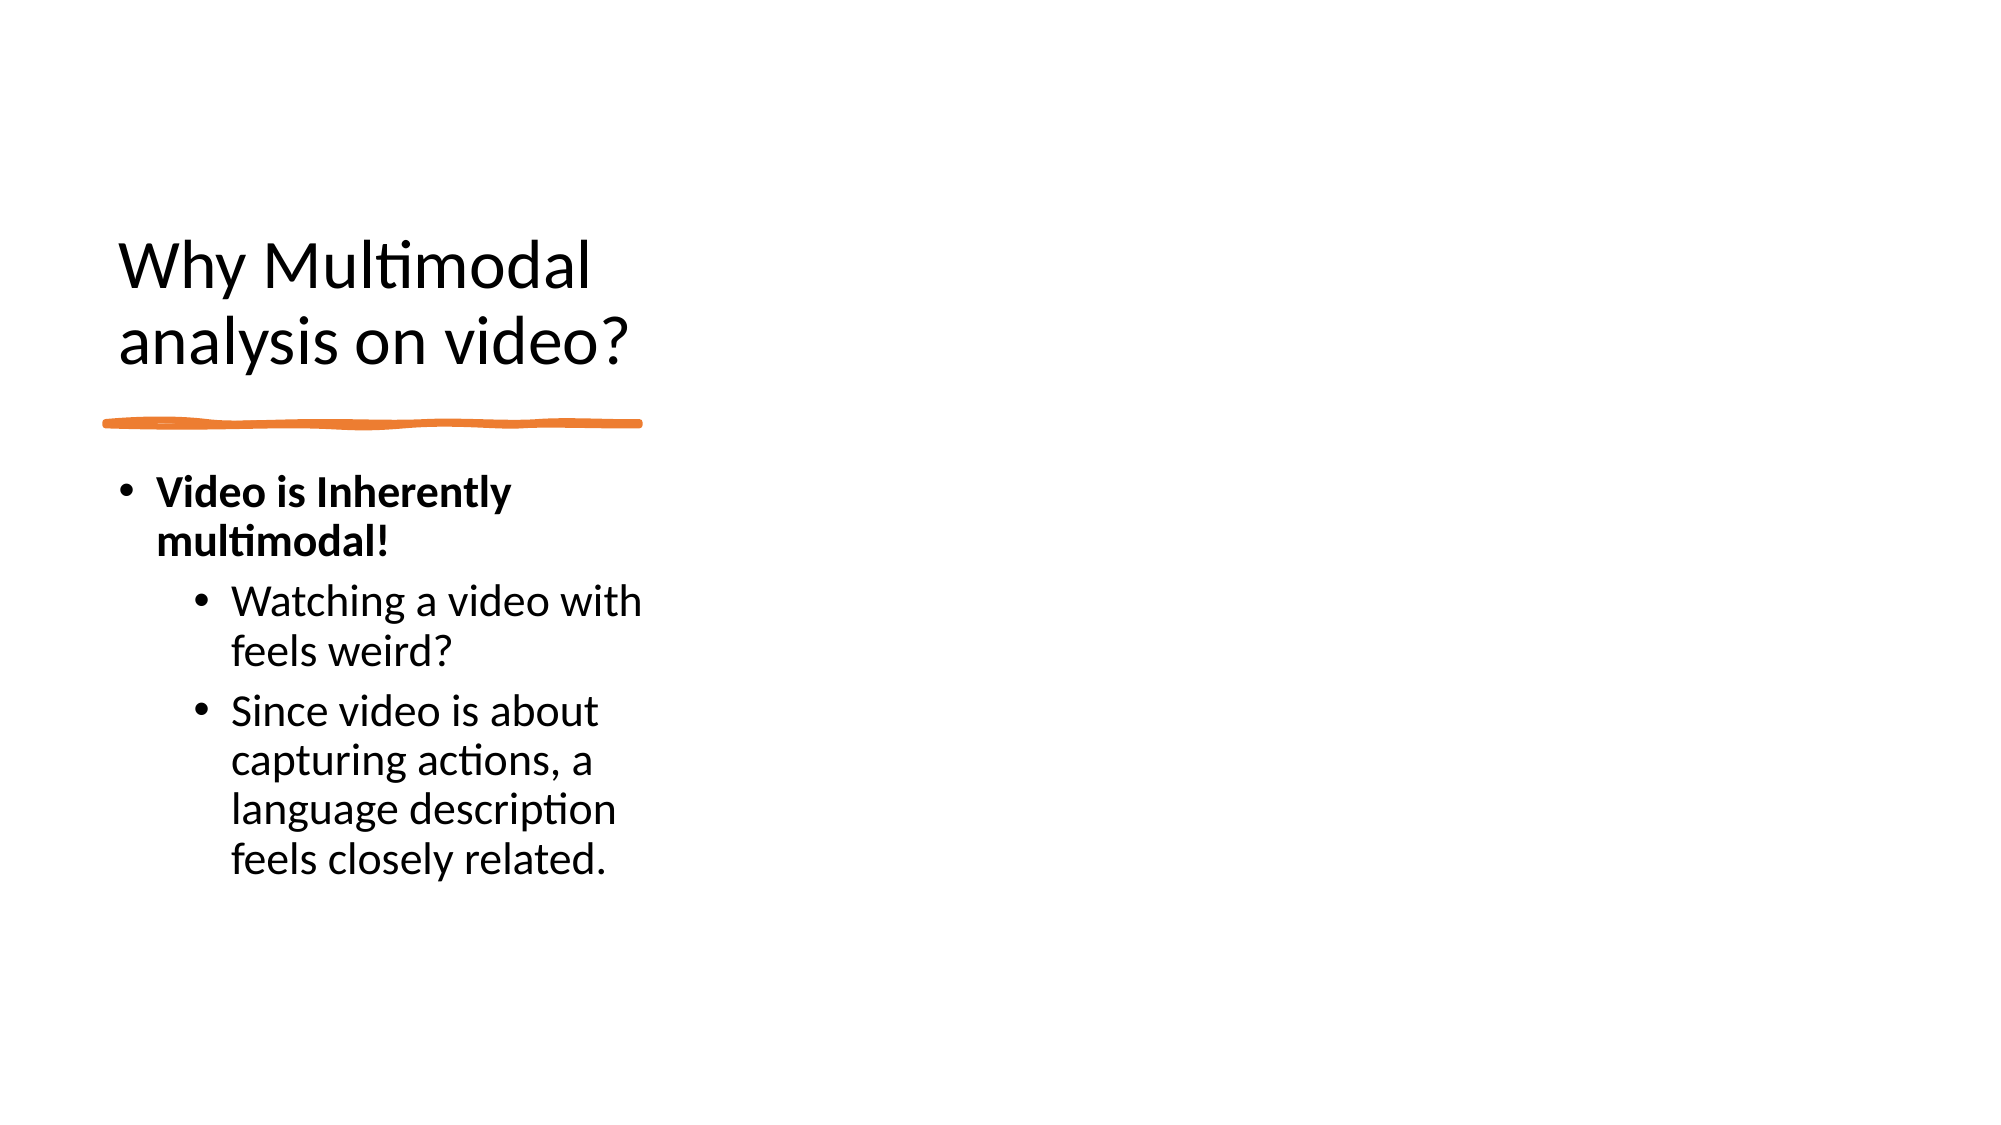

# Why Multimodal analysis on video?

Video is Inherently multimodal!
Watching a video with feels weird?
Since video is about capturing actions, a language description feels closely related.